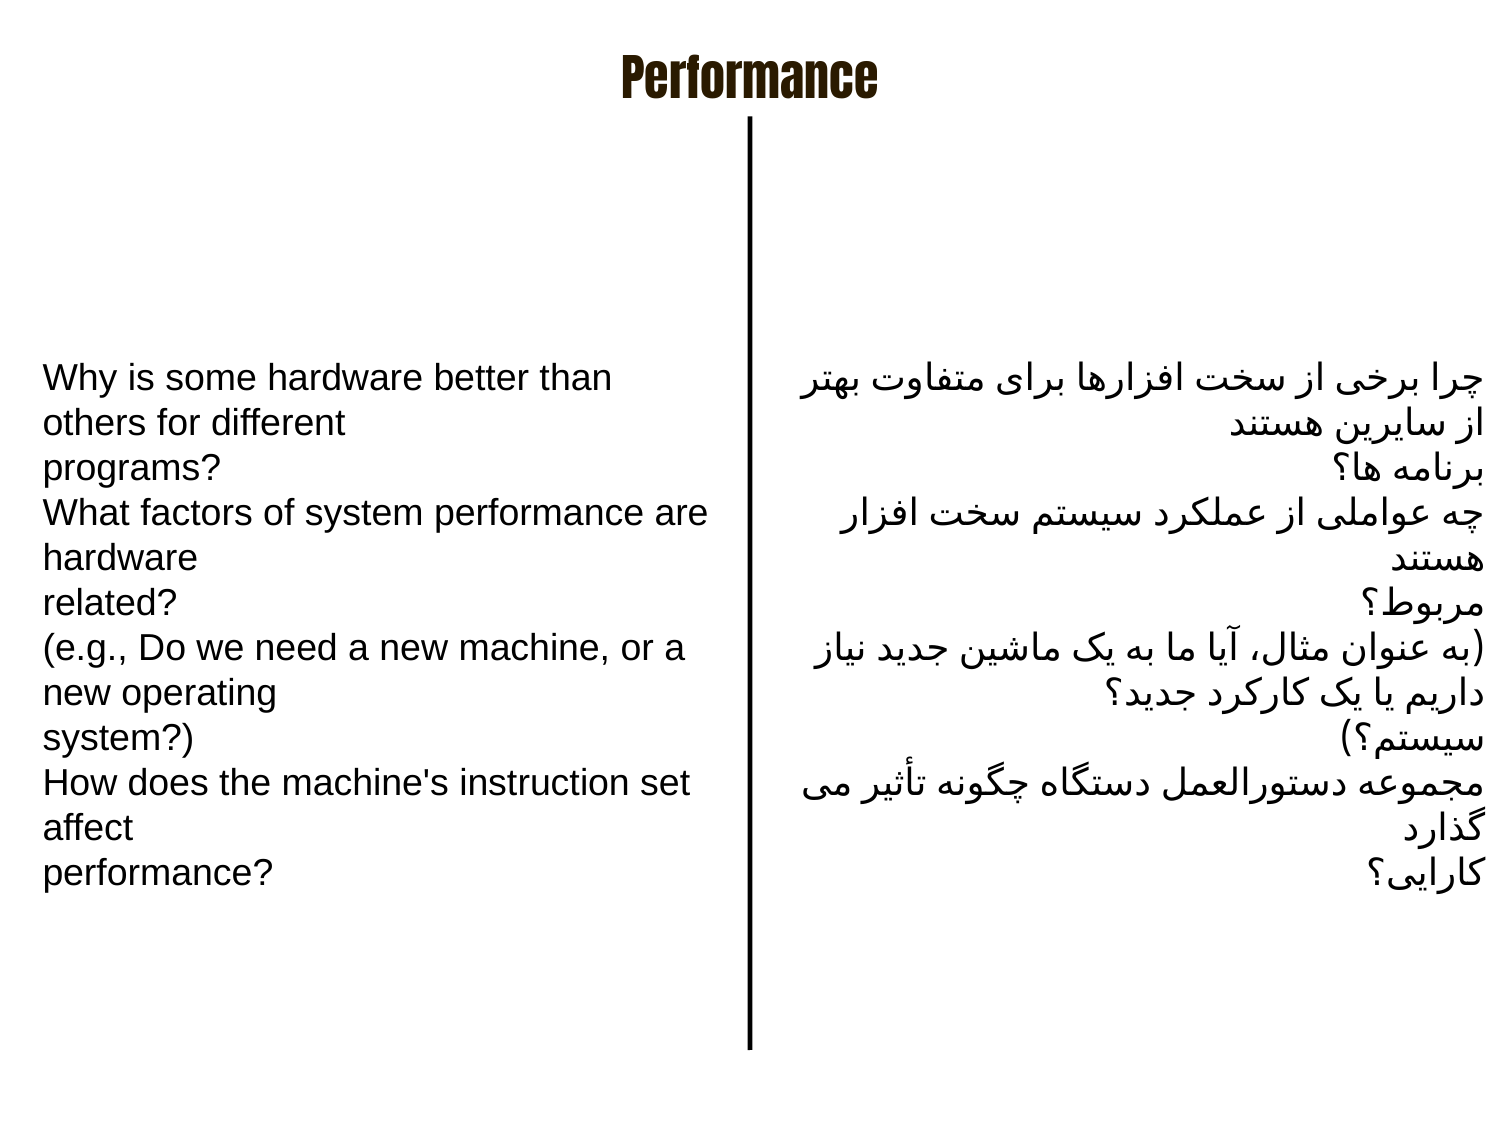

Performance
Why is some hardware better than others for different
programs?
What factors of system performance are hardware
related?
(e.g., Do we need a new machine, or a new operating
system?)
How does the machine's instruction set affect
performance?
چرا برخی از سخت افزارها برای متفاوت بهتر از سایرین هستند
برنامه ها؟
چه عواملی از عملکرد سیستم سخت افزار هستند
مربوط؟
(به عنوان مثال، آیا ما به یک ماشین جدید نیاز داریم یا یک کارکرد جدید؟
سیستم؟)
مجموعه دستورالعمل دستگاه چگونه تأثیر می گذارد
کارایی؟